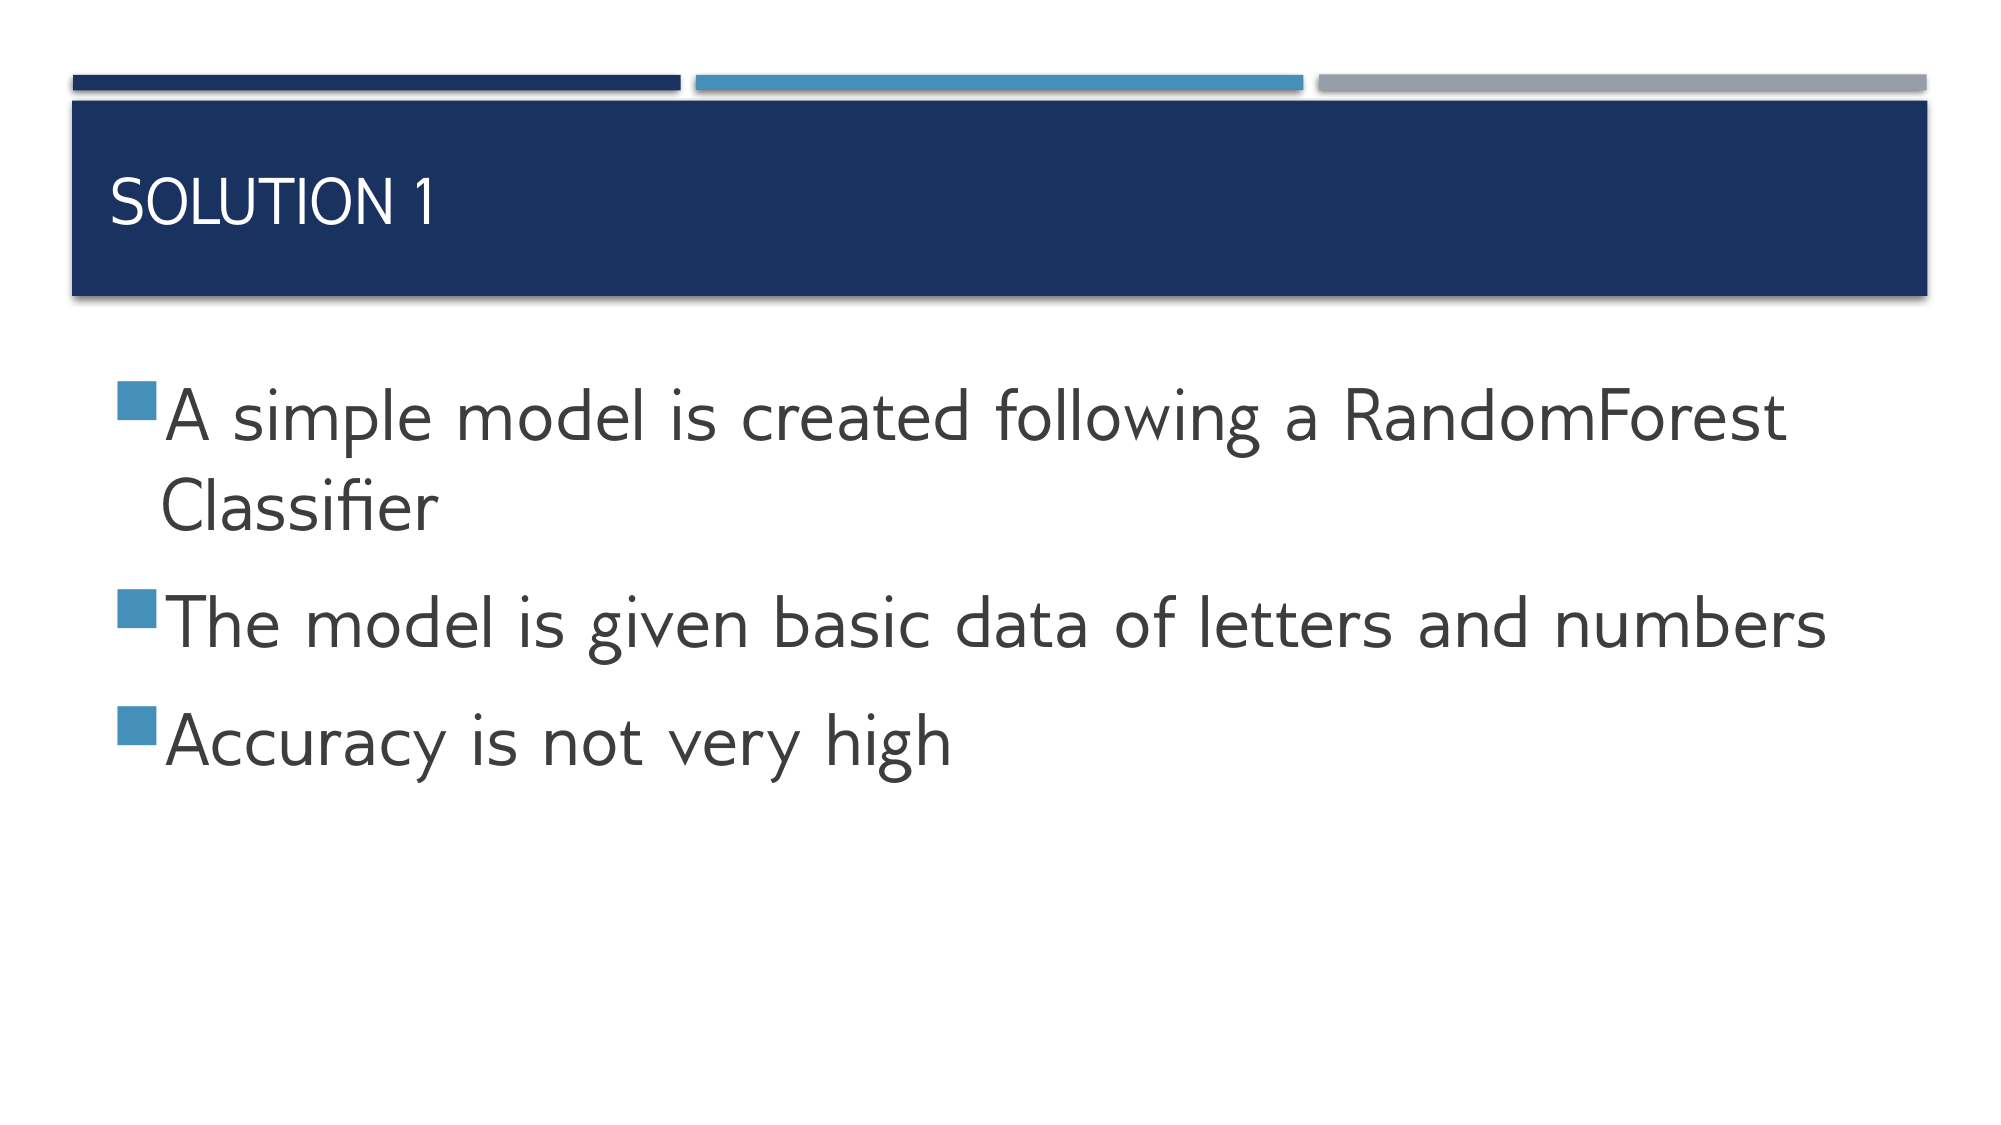

# Solution 1
A simple model is created following a RandomForest Classifier
The model is given basic data of letters and numbers
Accuracy is not very high